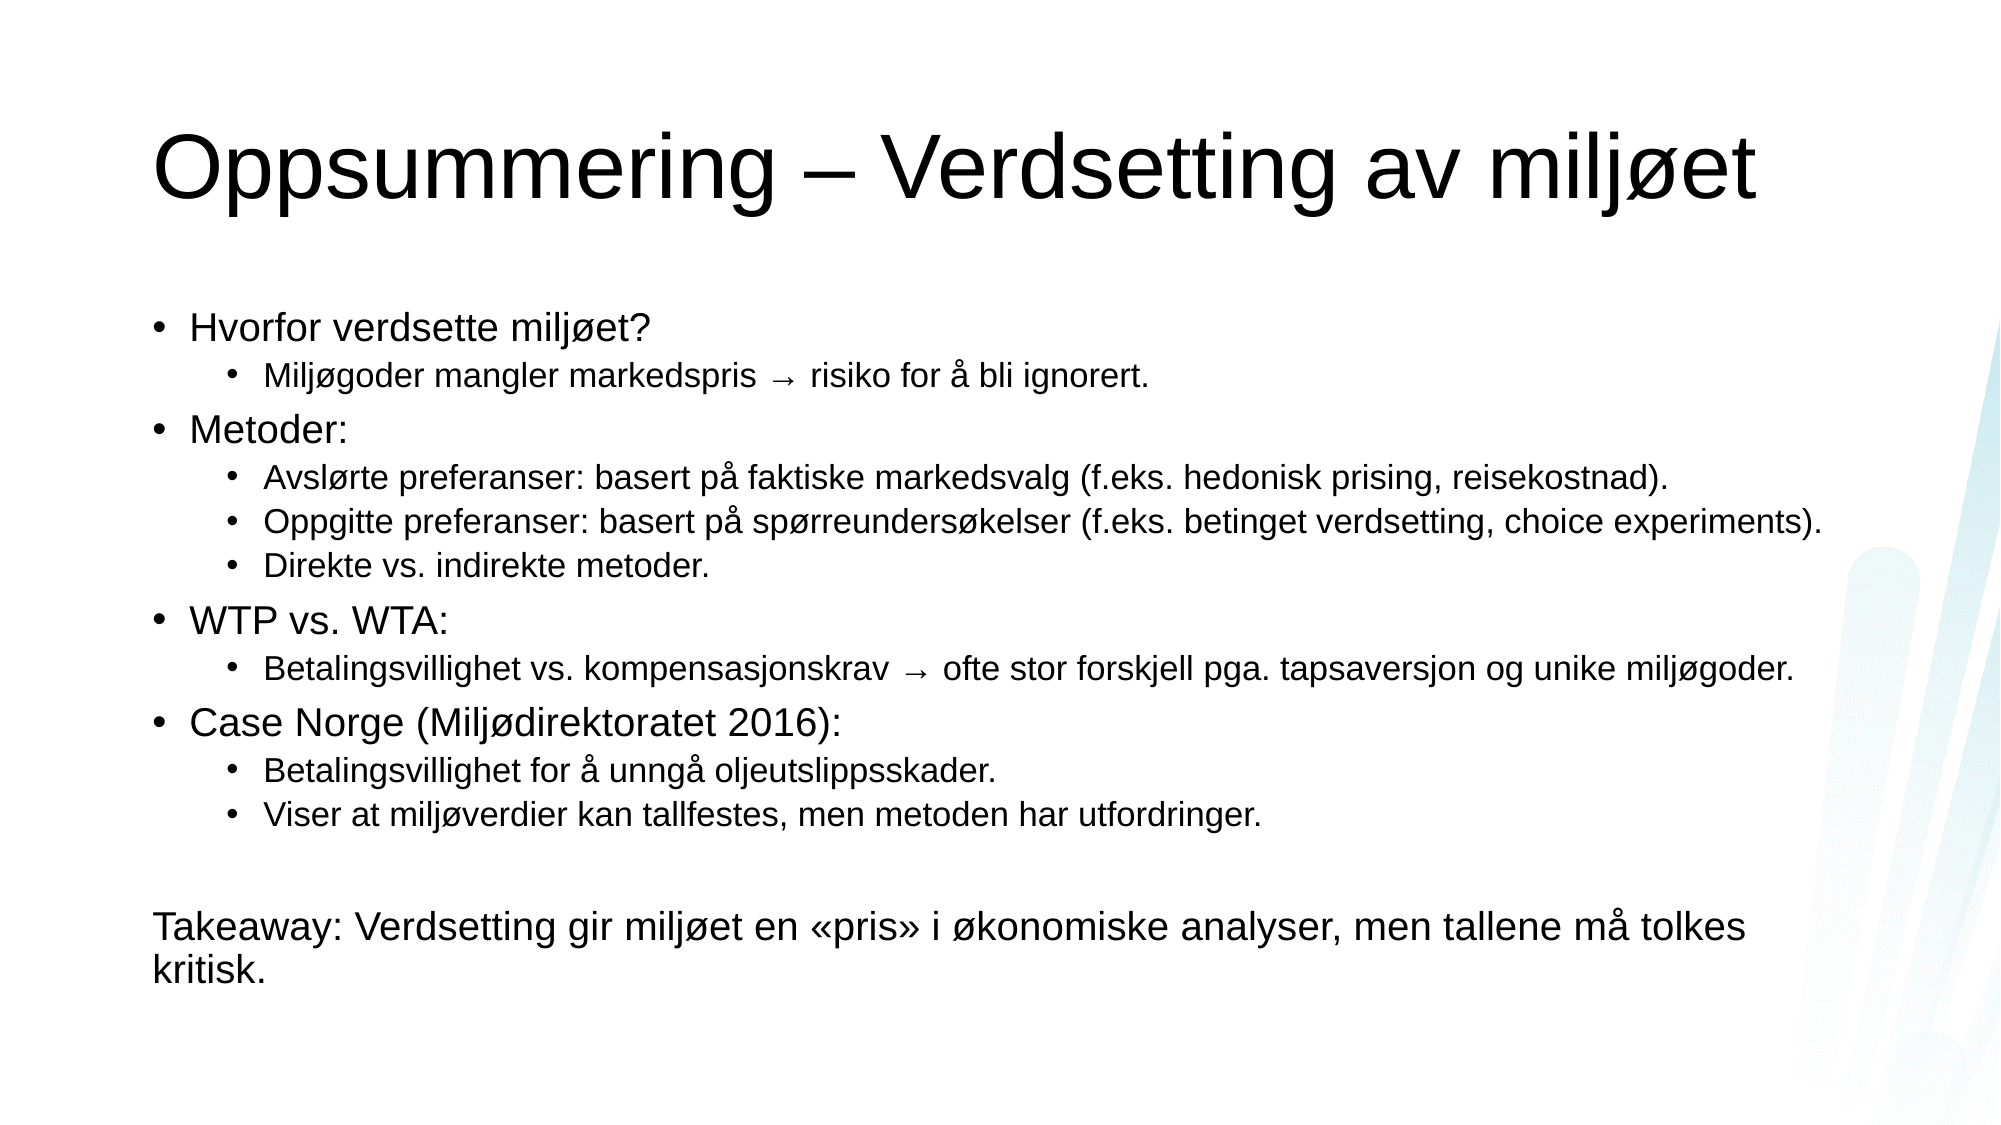

# Oppsummering – Verdsetting av miljøet
Hvorfor verdsette miljøet?
Miljøgoder mangler markedspris → risiko for å bli ignorert.
Metoder:
Avslørte preferanser: basert på faktiske markedsvalg (f.eks. hedonisk prising, reisekostnad).
Oppgitte preferanser: basert på spørreundersøkelser (f.eks. betinget verdsetting, choice experiments).
Direkte vs. indirekte metoder.
WTP vs. WTA:
Betalingsvillighet vs. kompensasjonskrav → ofte stor forskjell pga. tapsaversjon og unike miljøgoder.
Case Norge (Miljødirektoratet 2016):
Betalingsvillighet for å unngå oljeutslippsskader.
Viser at miljøverdier kan tallfestes, men metoden har utfordringer.

Takeaway: Verdsetting gir miljøet en «pris» i økonomiske analyser, men tallene må tolkes kritisk.